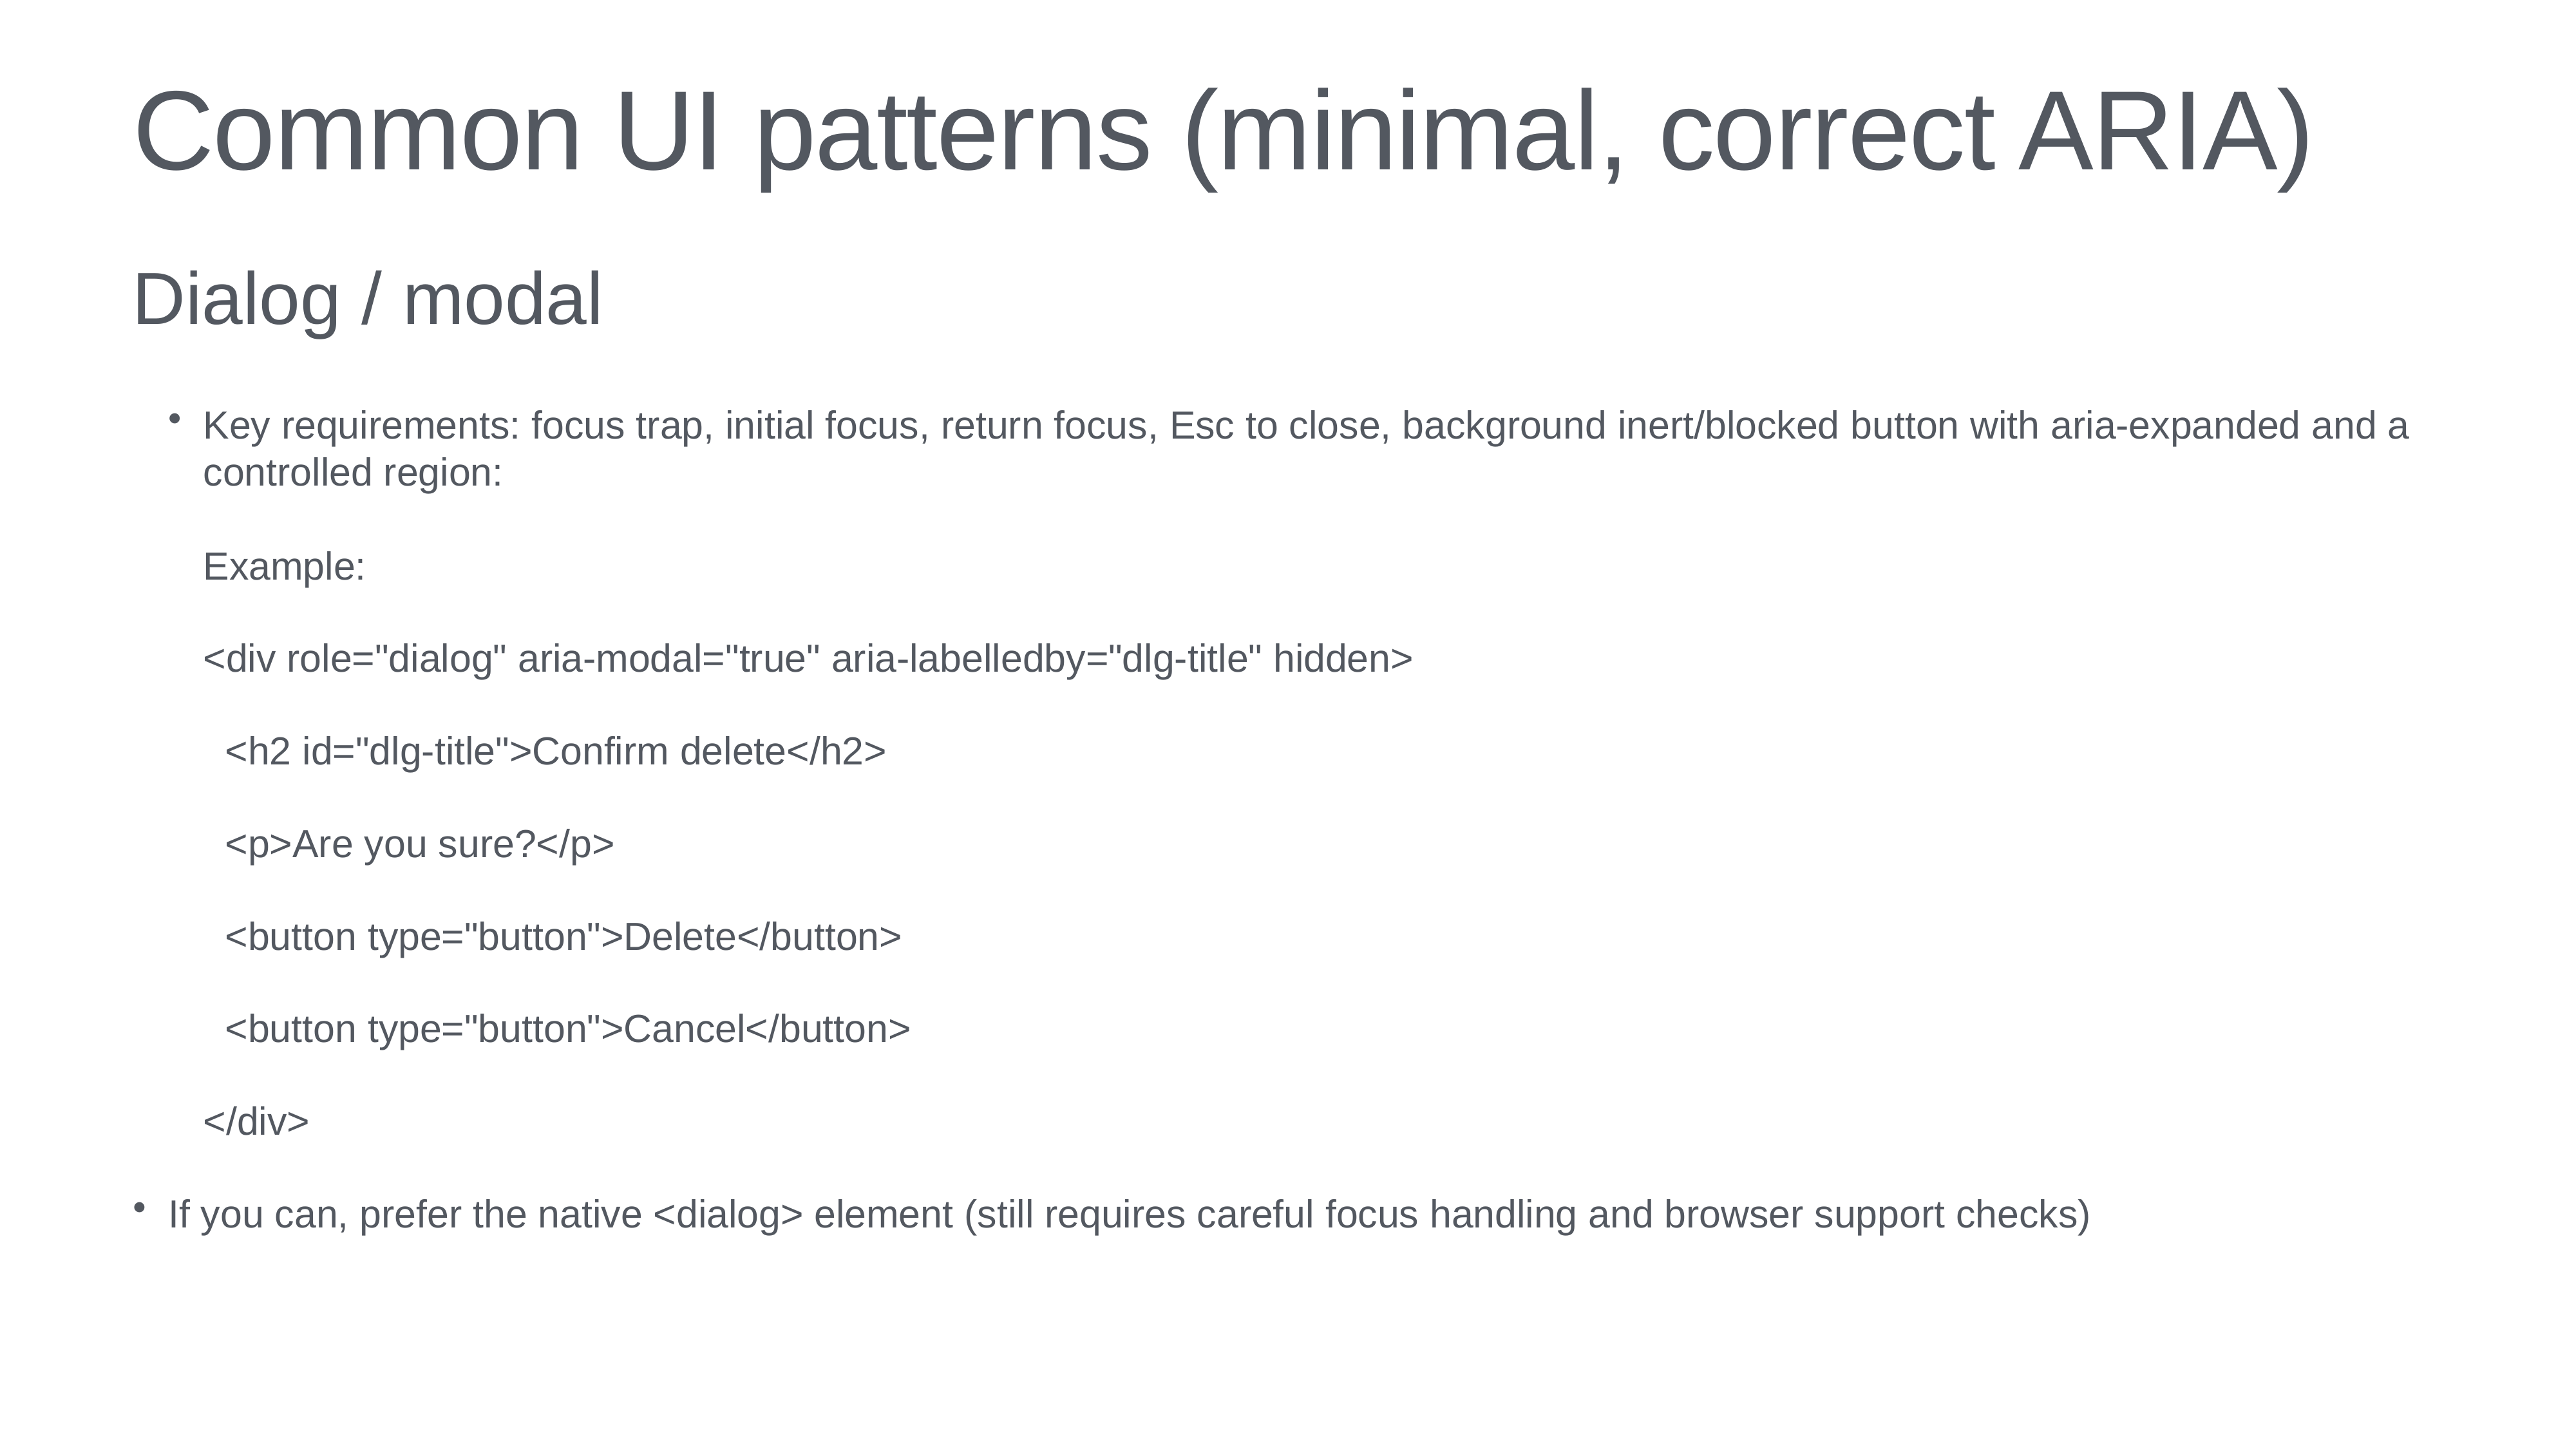

# Common UI patterns (minimal, correct ARIA)
Dialog / modal
Key requirements: focus trap, initial focus, return focus, Esc to close, background inert/blocked button with aria-expanded and a controlled region:
Example:
<div role="dialog" aria-modal="true" aria-labelledby="dlg-title" hidden>
  <h2 id="dlg-title">Confirm delete</h2>
  <p>Are you sure?</p>
  <button type="button">Delete</button>
  <button type="button">Cancel</button>
</div>
If you can, prefer the native <dialog> element (still requires careful focus handling and browser support checks)